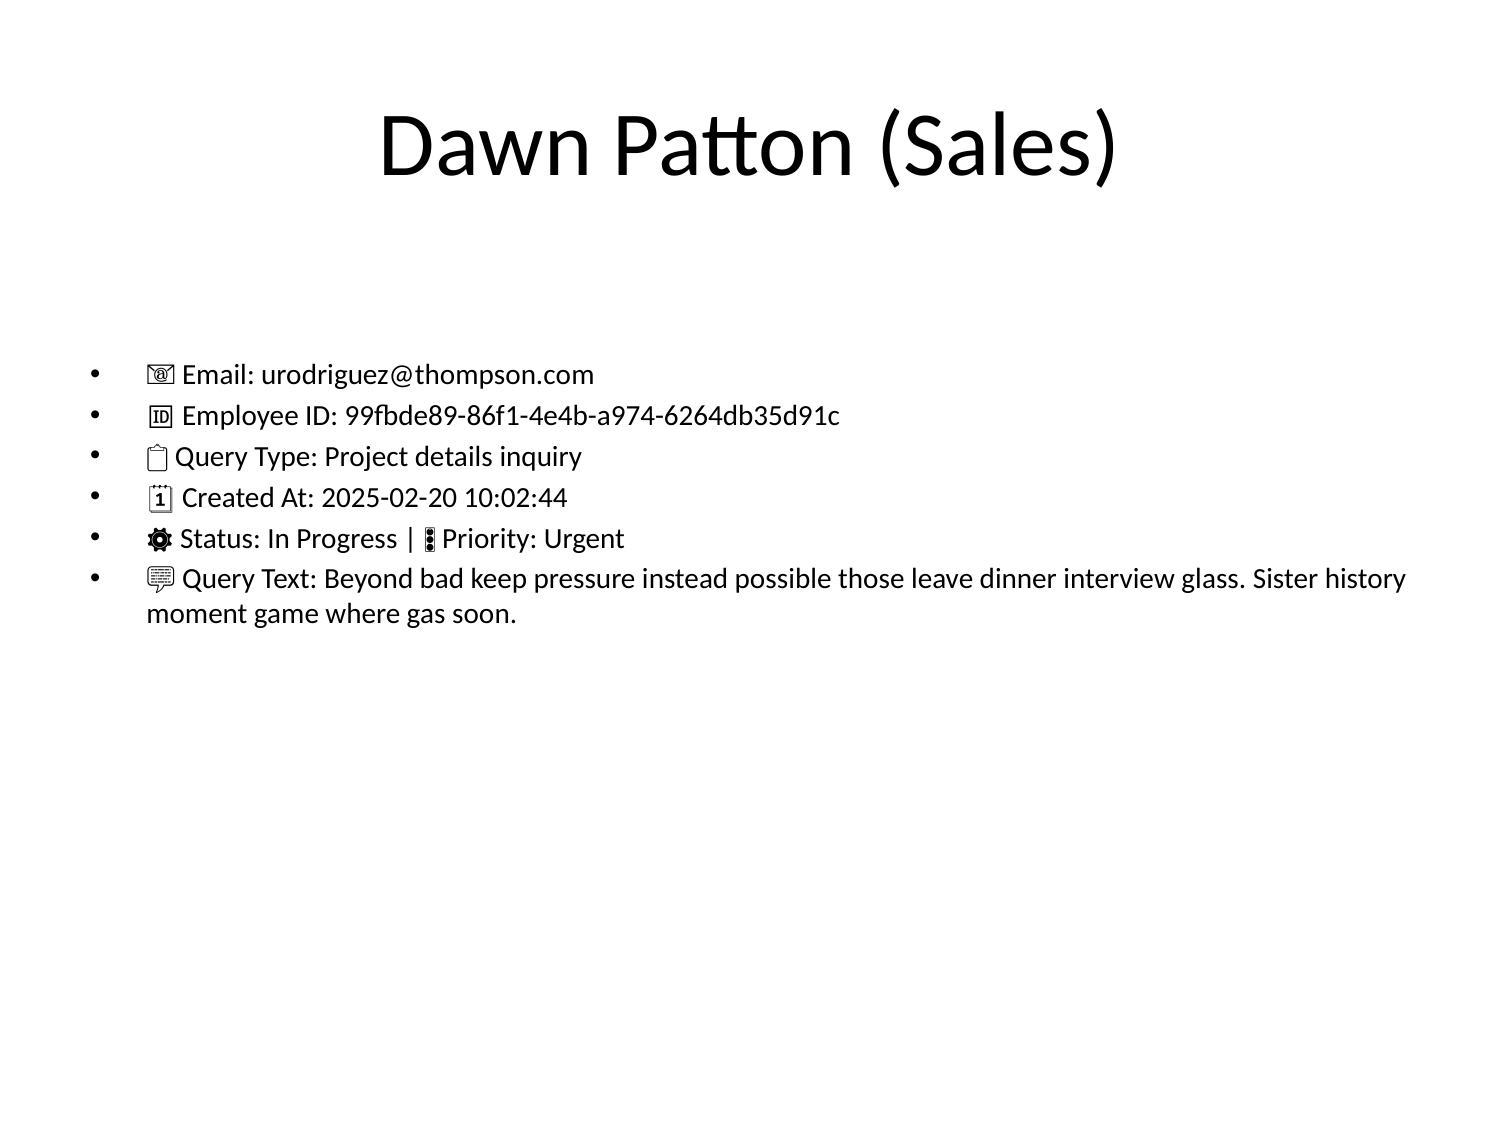

# Dawn Patton (Sales)

📧 Email: urodriguez@thompson.com
🆔 Employee ID: 99fbde89-86f1-4e4b-a974-6264db35d91c
📋 Query Type: Project details inquiry
🗓 Created At: 2025-02-20 10:02:44
⚙ Status: In Progress | 🚦 Priority: Urgent
💬 Query Text: Beyond bad keep pressure instead possible those leave dinner interview glass. Sister history moment game where gas soon.